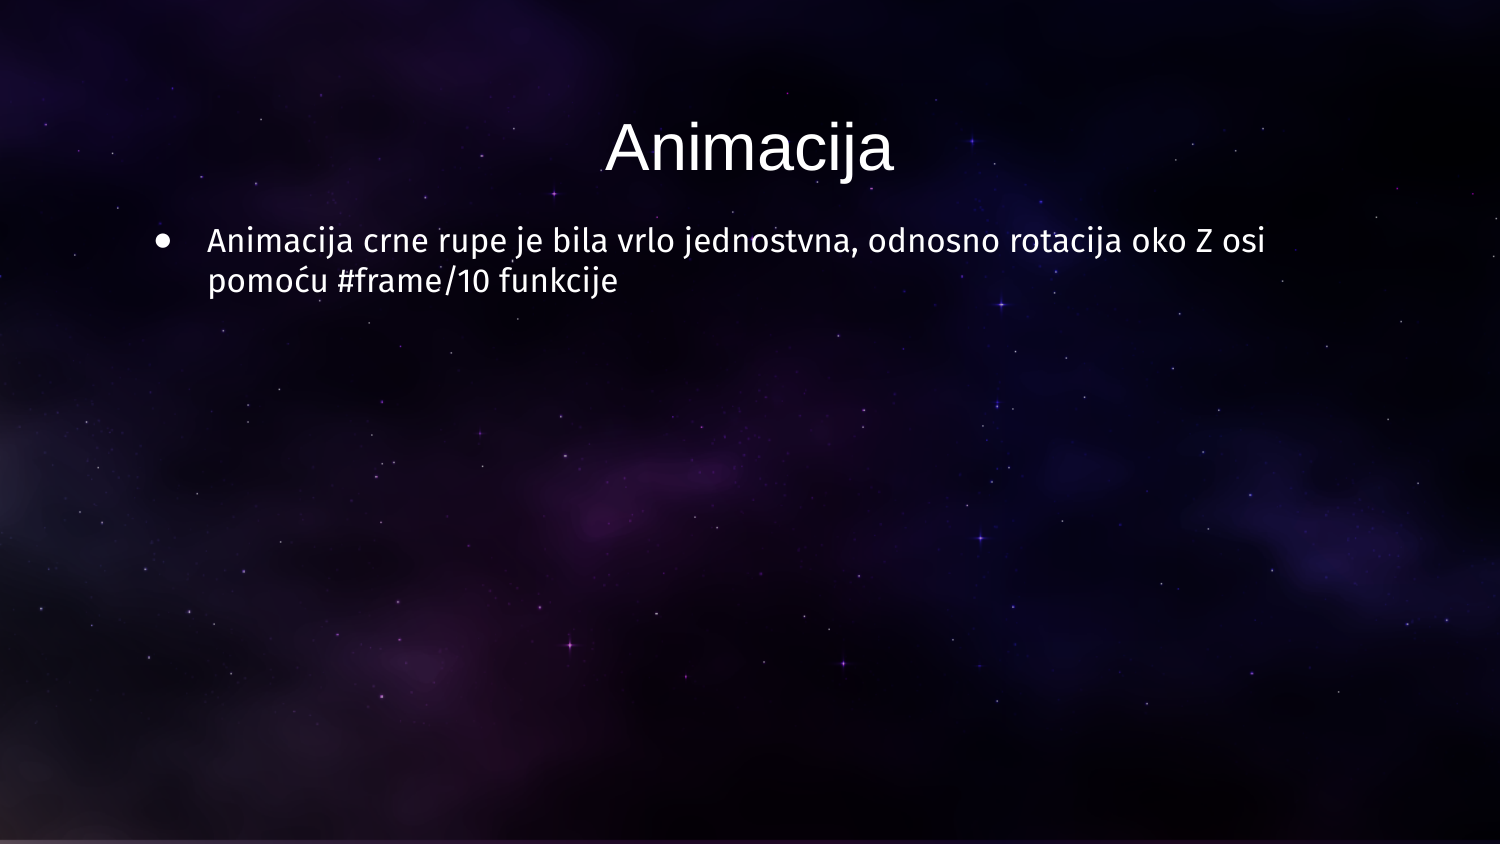

# Animacija
Animacija crne rupe je bila vrlo jednostvna, odnosno rotacija oko Z osi pomoću #frame/10 funkcije